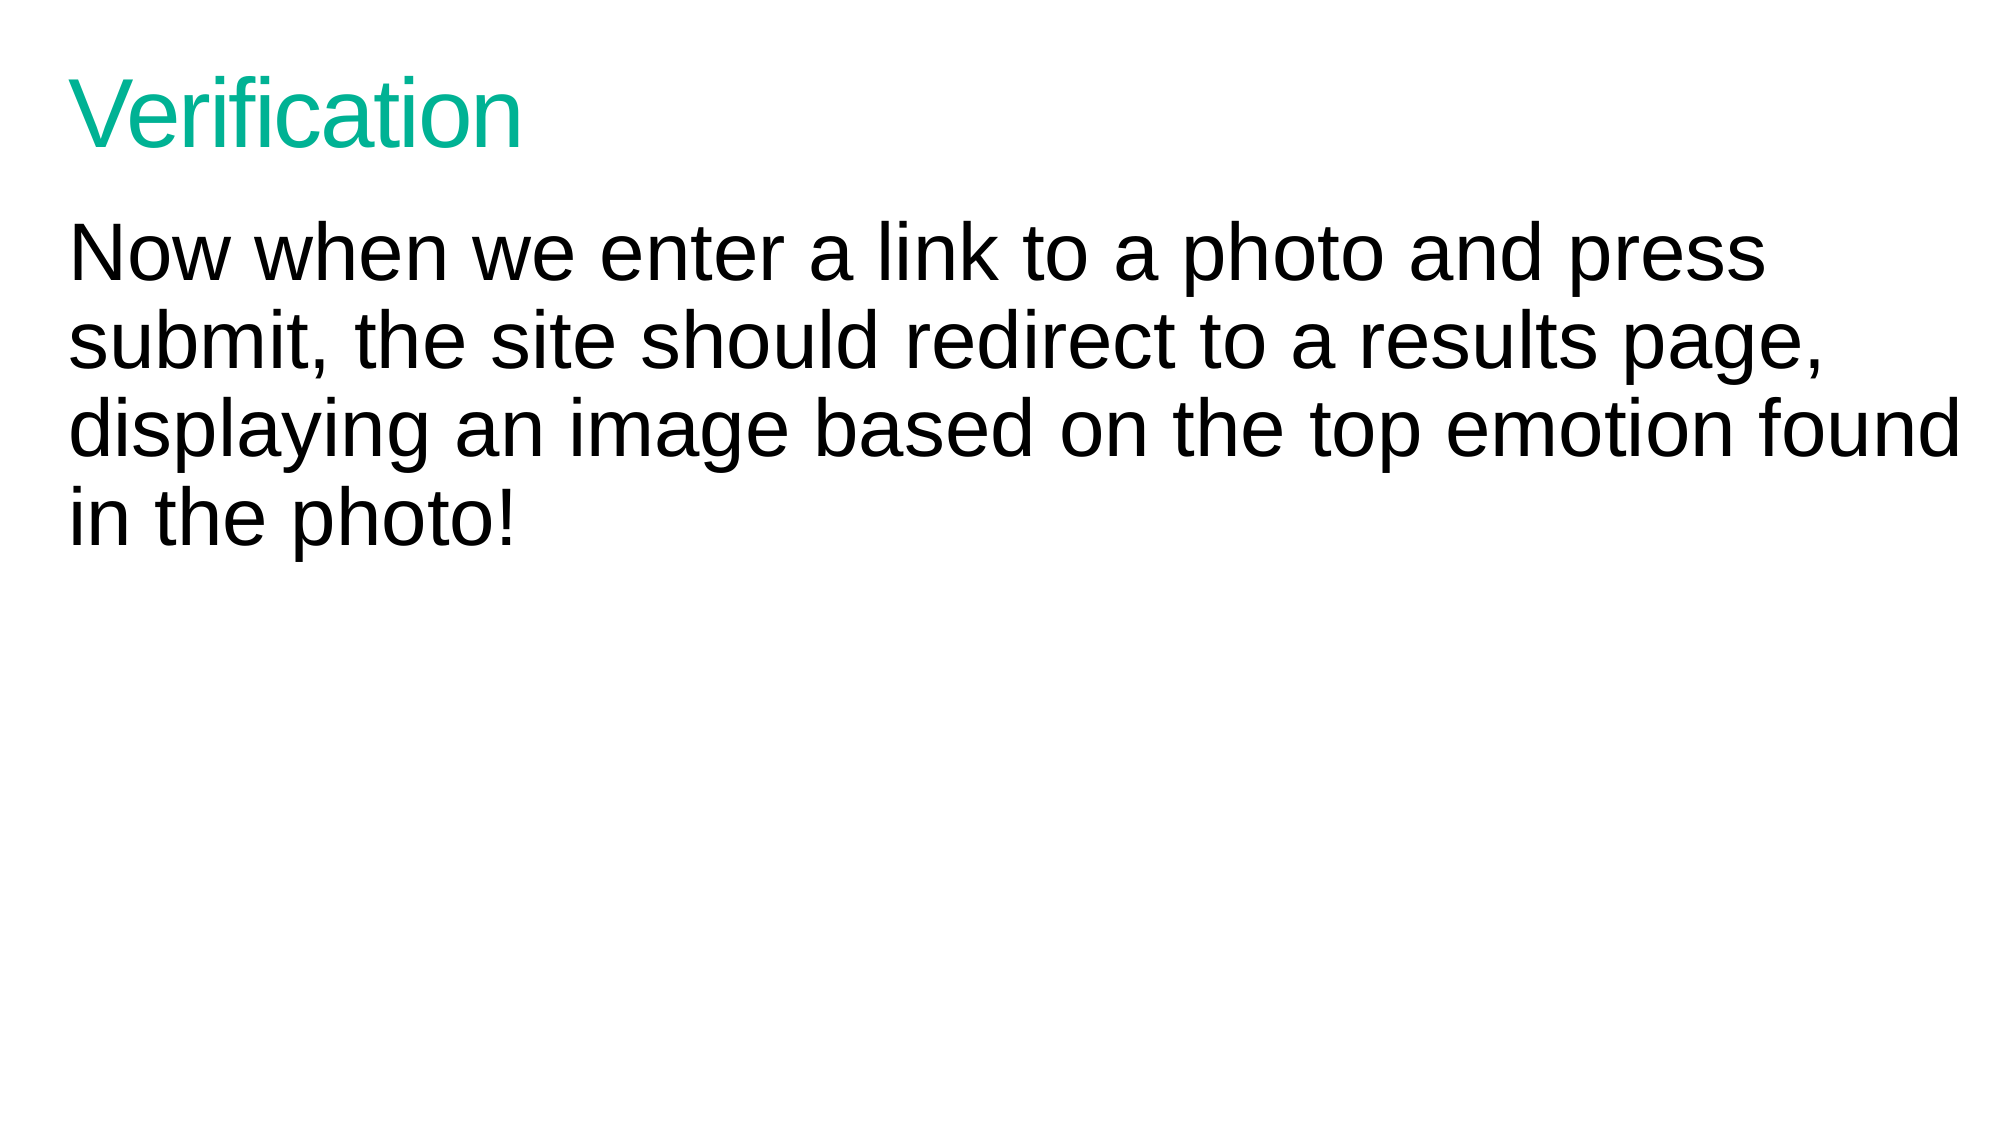

# Verification
Now when we enter a link to a photo and press submit, the site should redirect to a results page, displaying an image based on the top emotion found in the photo!